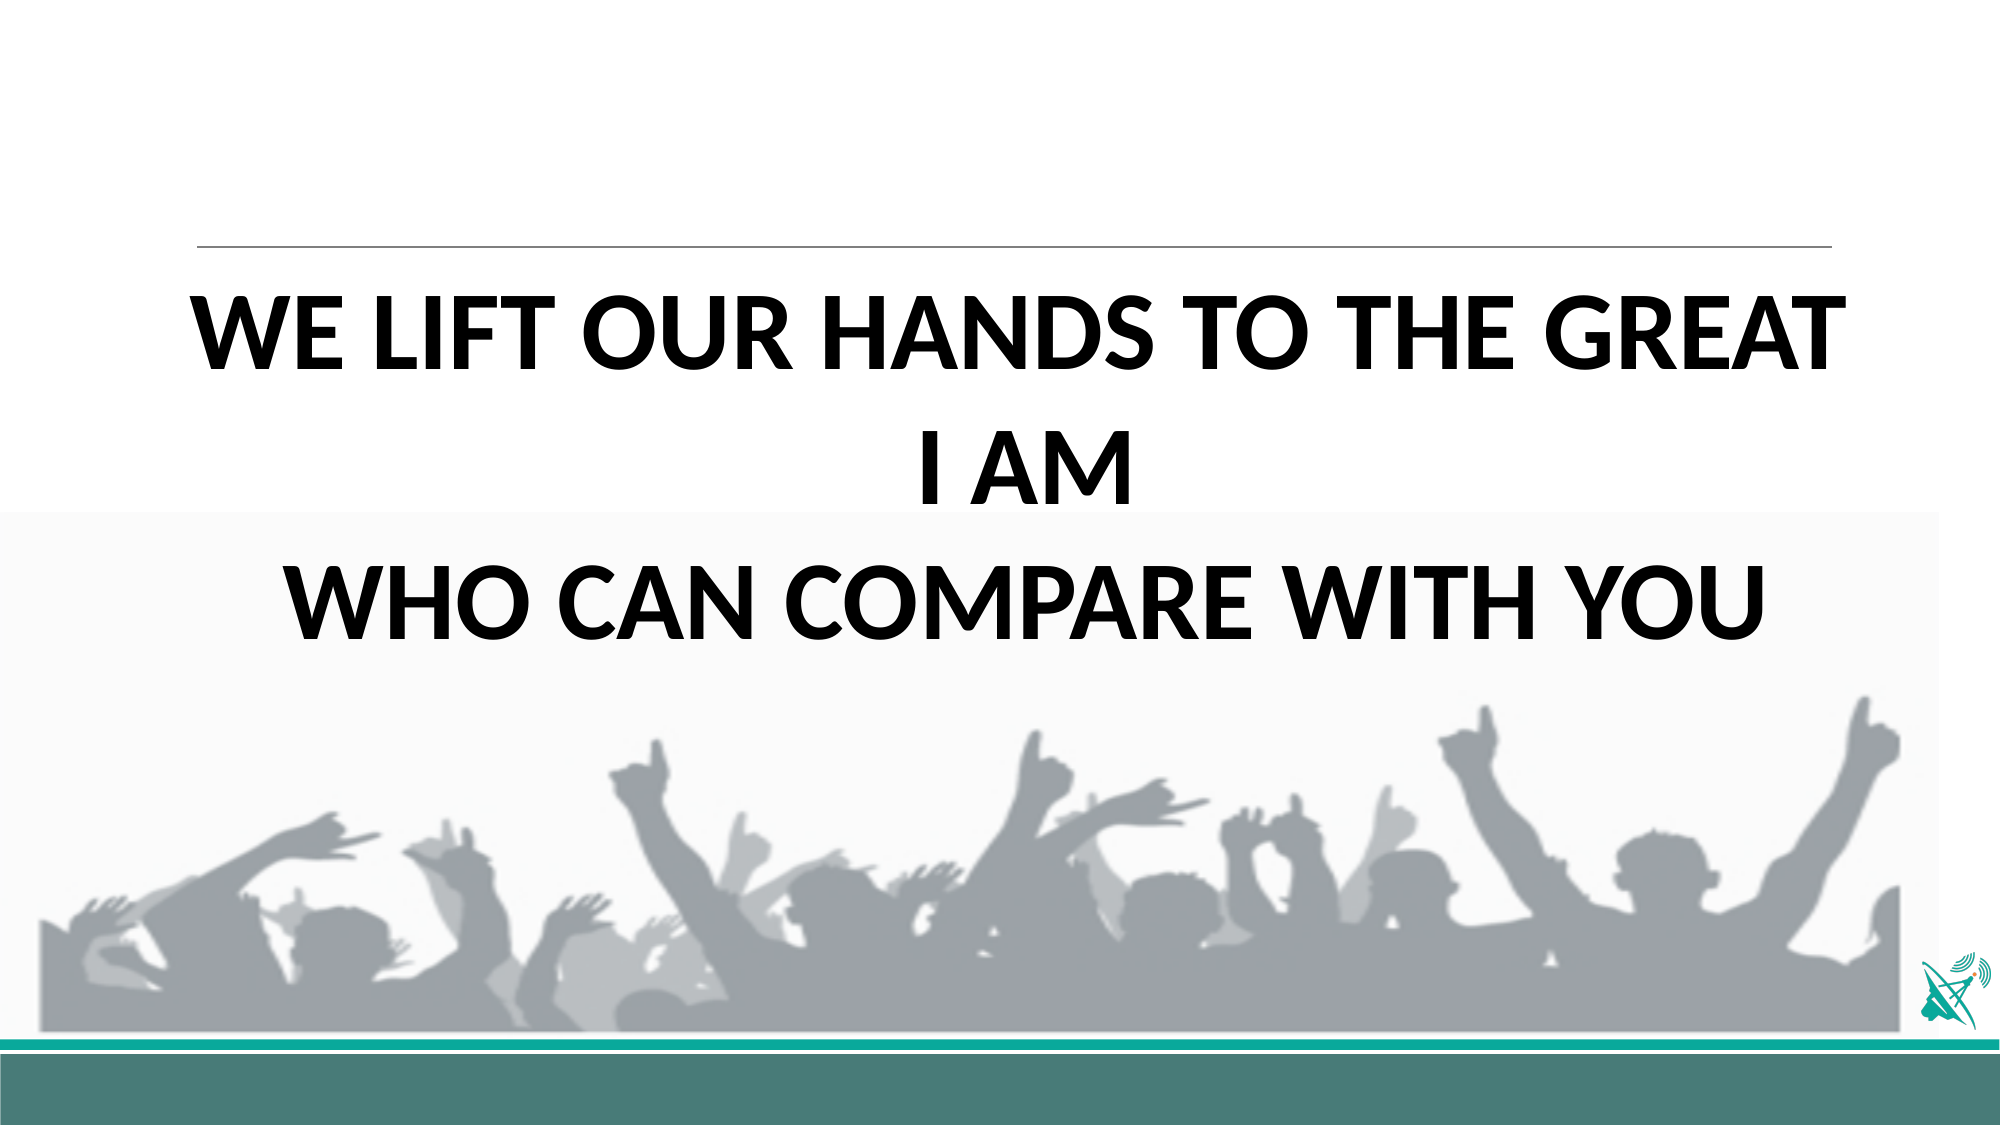

WE LIFT OUR HANDS TO THE GREAT I AM
WHO CAN COMPARE WITH YOU